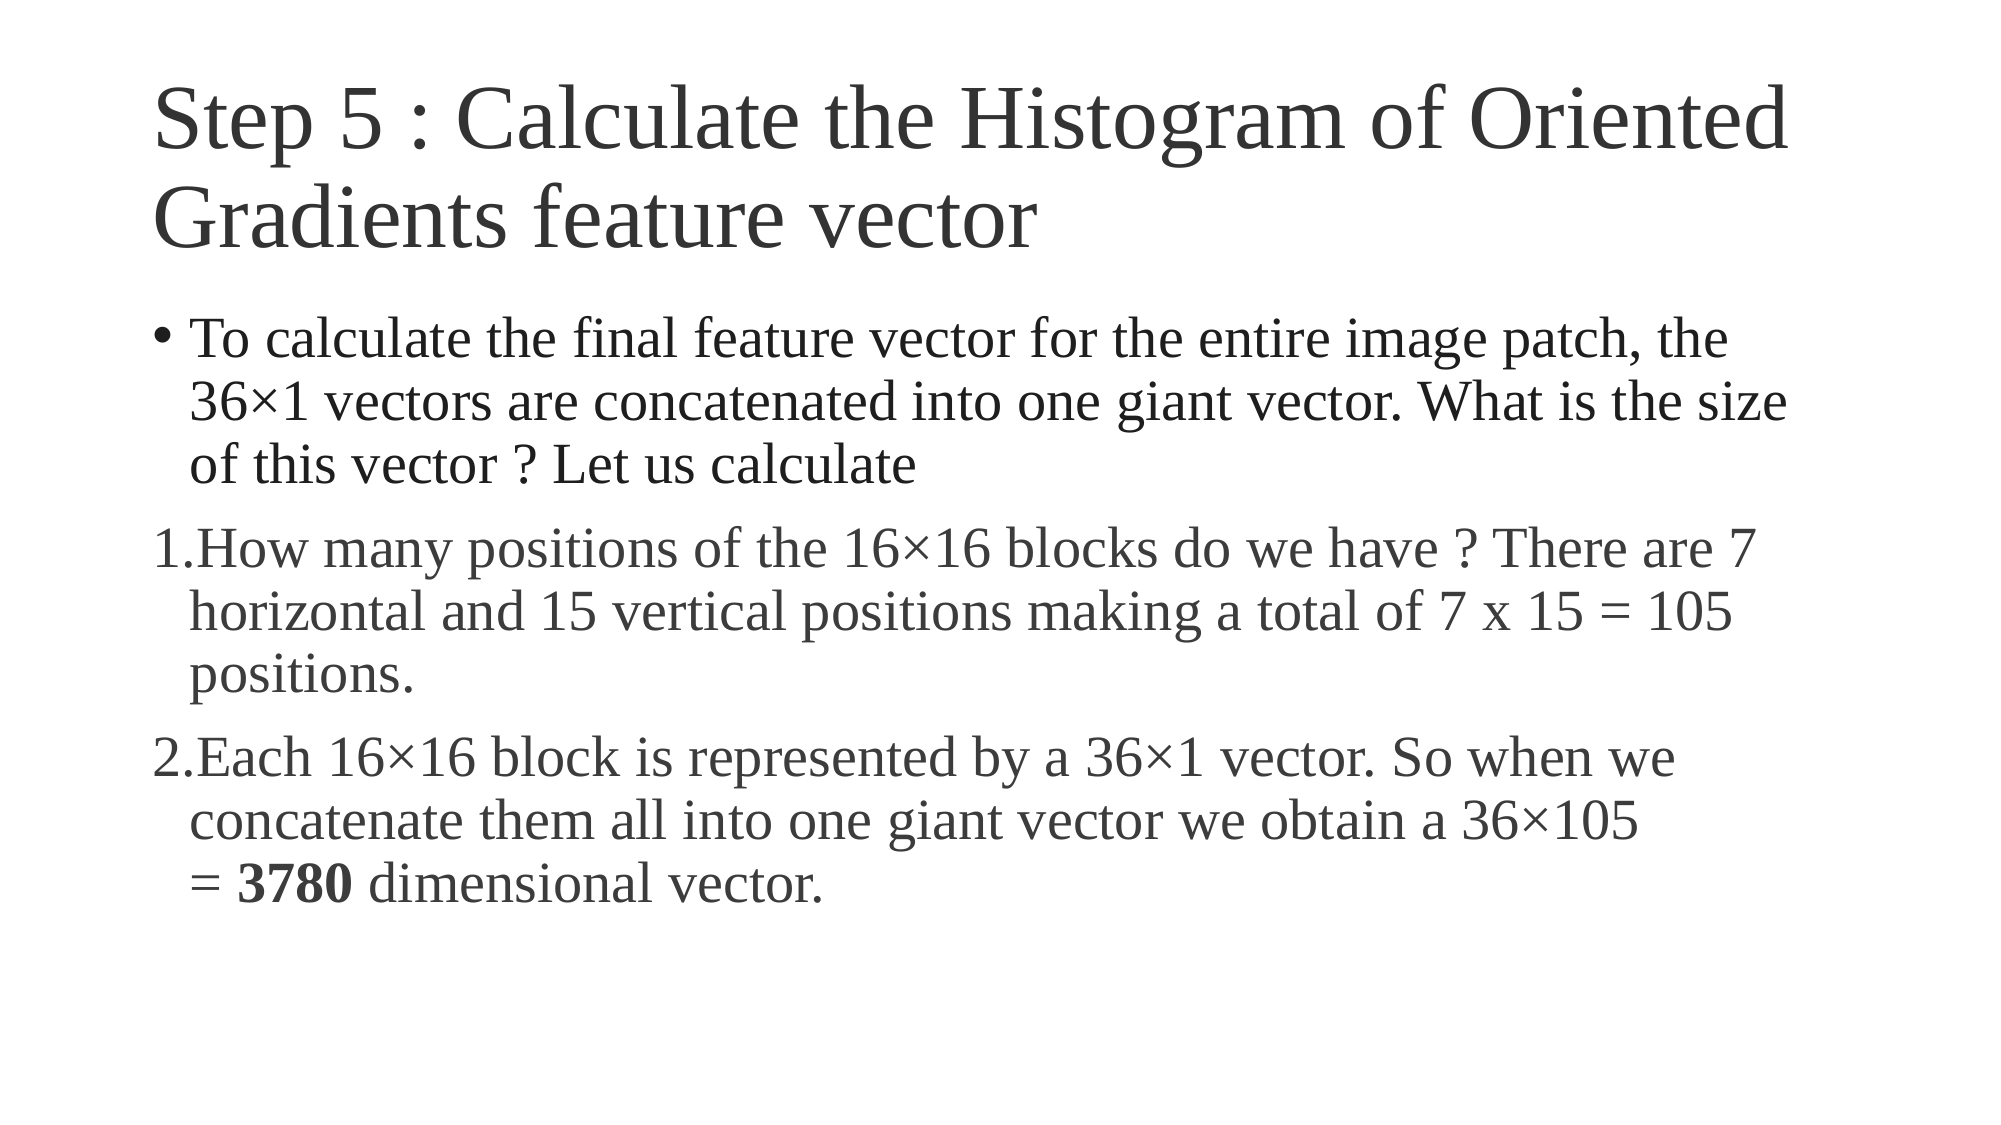

# Step 5 : Calculate the Histogram of Oriented Gradients feature vector
To calculate the final feature vector for the entire image patch, the 36×1 vectors are concatenated into one giant vector. What is the size of this vector ? Let us calculate
How many positions of the 16×16 blocks do we have ? There are 7 horizontal and 15 vertical positions making a total of 7 x 15 = 105 positions.
Each 16×16 block is represented by a 36×1 vector. So when we concatenate them all into one giant vector we obtain a 36×105 = 3780 dimensional vector.